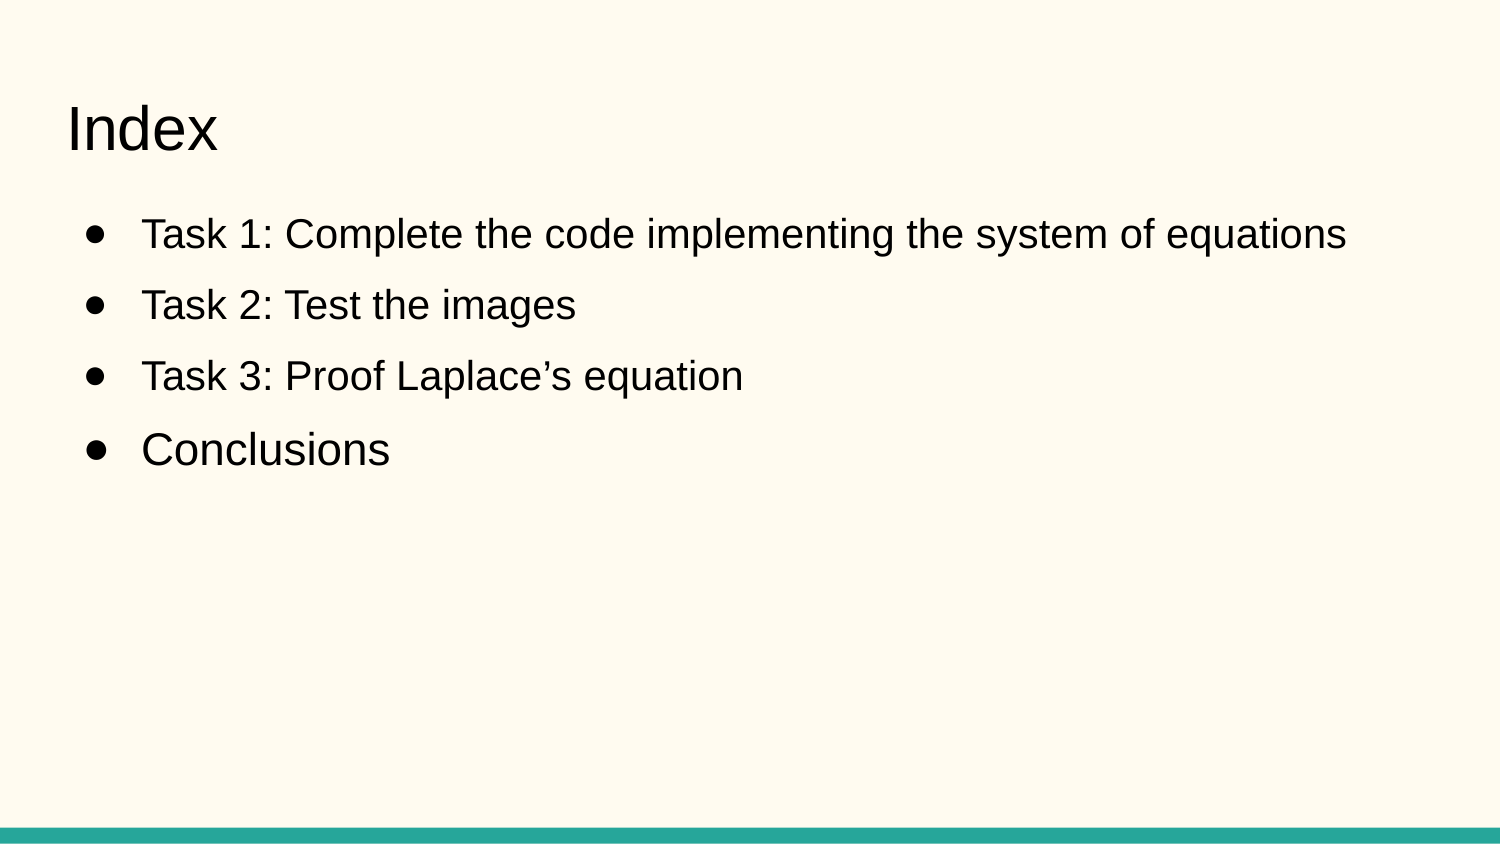

# Index
Task 1: Complete the code implementing the system of equations
Task 2: Test the images
Task 3: Proof Laplace’s equation
Conclusions